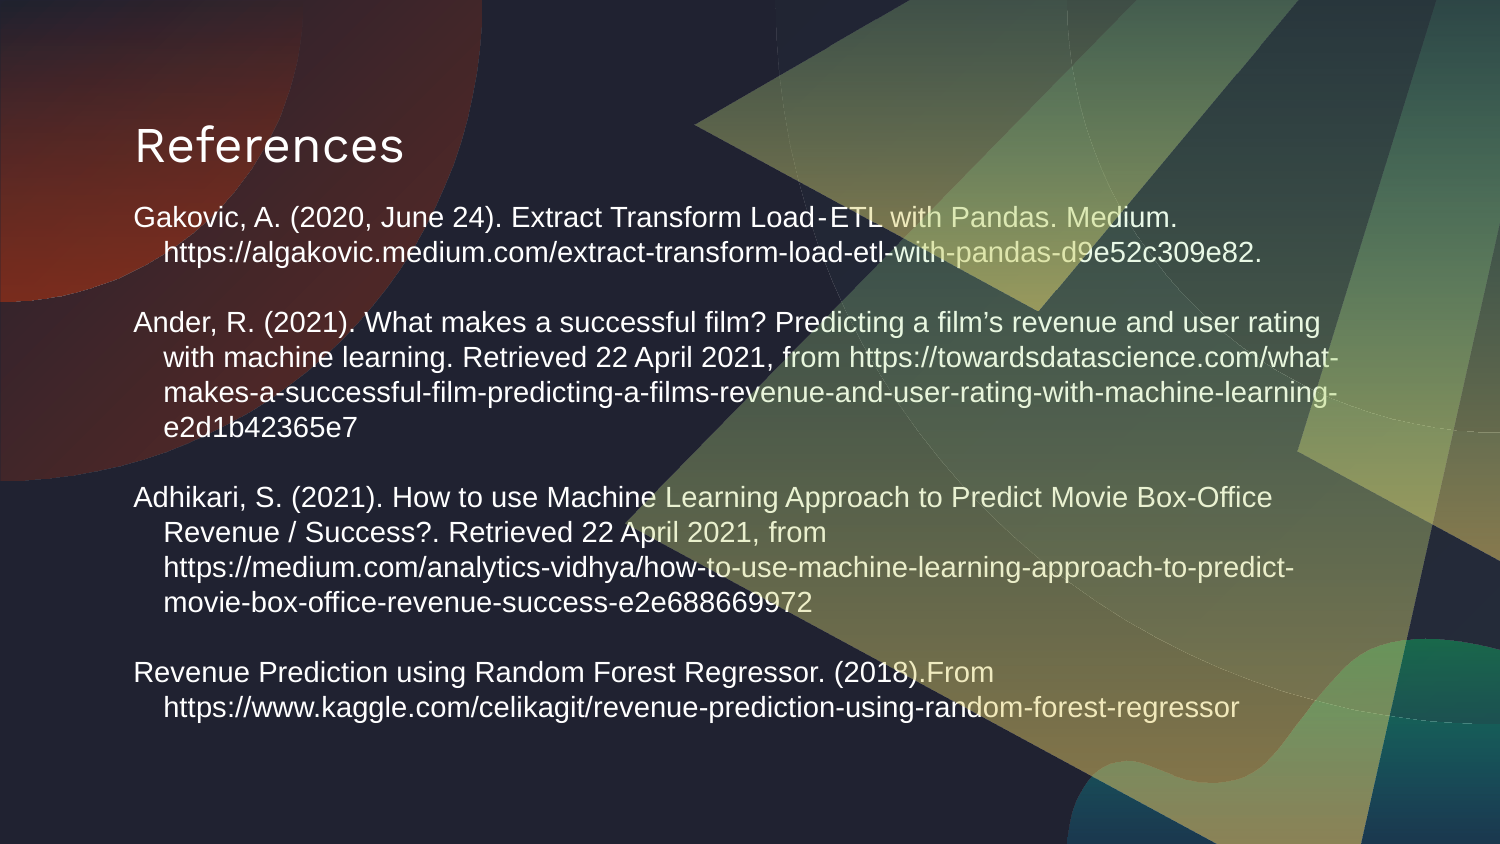

# References
Gakovic, A. (2020, June 24). Extract Transform Load - ETL with Pandas. Medium. https://algakovic.medium.com/extract-transform-load-etl-with-pandas-d9e52c309e82.

Ander, R. (2021). What makes a successful film? Predicting a film’s revenue and user rating with machine learning. Retrieved 22 April 2021, from https://towardsdatascience.com/what-makes-a-successful-film-predicting-a-films-revenue-and-user-rating-with-machine-learning-e2d1b42365e7

Adhikari, S. (2021). How to use Machine Learning Approach to Predict Movie Box-Office Revenue / Success?. Retrieved 22 April 2021, from https://medium.com/analytics-vidhya/how-to-use-machine-learning-approach-to-predict-movie-box-office-revenue-success-e2e688669972

Revenue Prediction using Random Forest Regressor. (2018).From https://www.kaggle.com/celikagit/revenue-prediction-using-random-forest-regressor